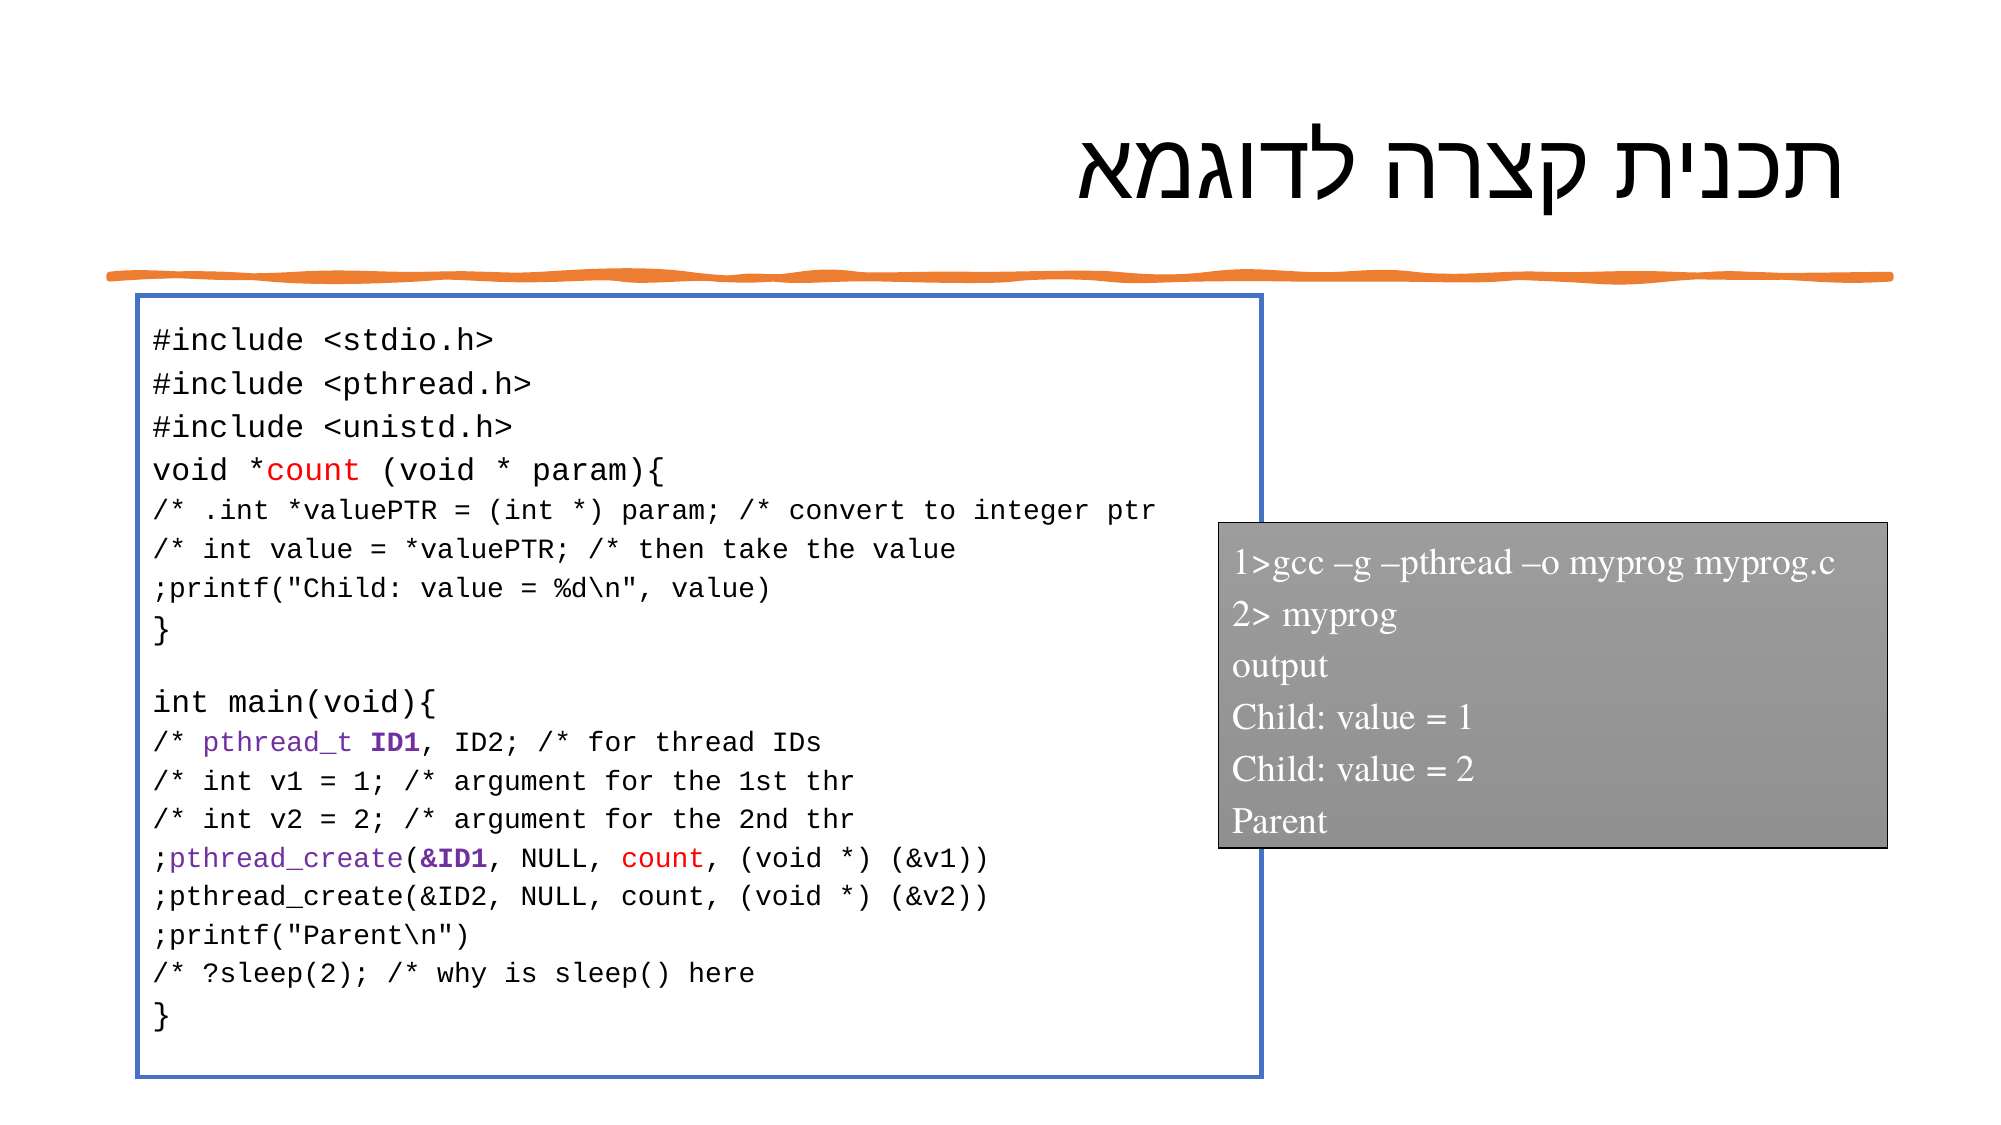

# תכנית קצרה לדוגמא

#include <stdio.h>
#include <pthread.h>
#include <unistd.h>
void *count (void * param){
int *valuePTR = (int *) param; /* convert to integer ptr. */
int value = *valuePTR; /* then take the value */
printf("Child: value = %d\n", value);
}

int main(void){
pthread_t ID1, ID2; /* for thread IDs */
int v1 = 1; /* argument for the 1st thr */
int v2 = 2; /* argument for the 2nd thr */
pthread_create(&ID1, NULL, count, (void *) (&v1));
pthread_create(&ID2, NULL, count, (void *) (&v2));
printf("Parent\n");
sleep(2); /* why is sleep() here? */
}

1>gcc –g –pthread –o myprog myprog.c
2> myprog
output
Child: value = 1
Child: value = 2
Parent